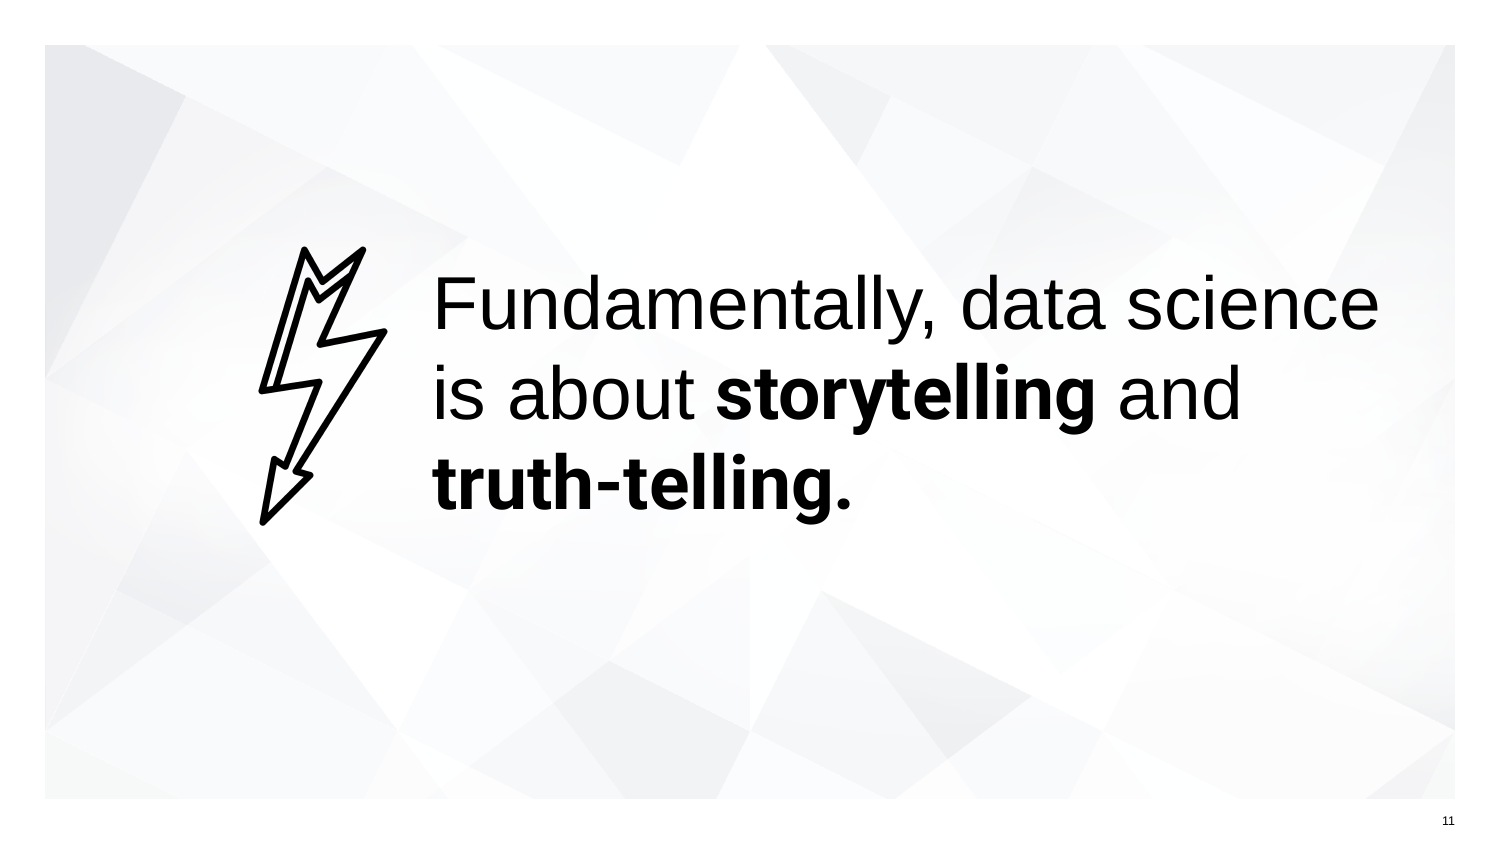

# Fundamentally, data science is about storytelling and truth-telling.

11